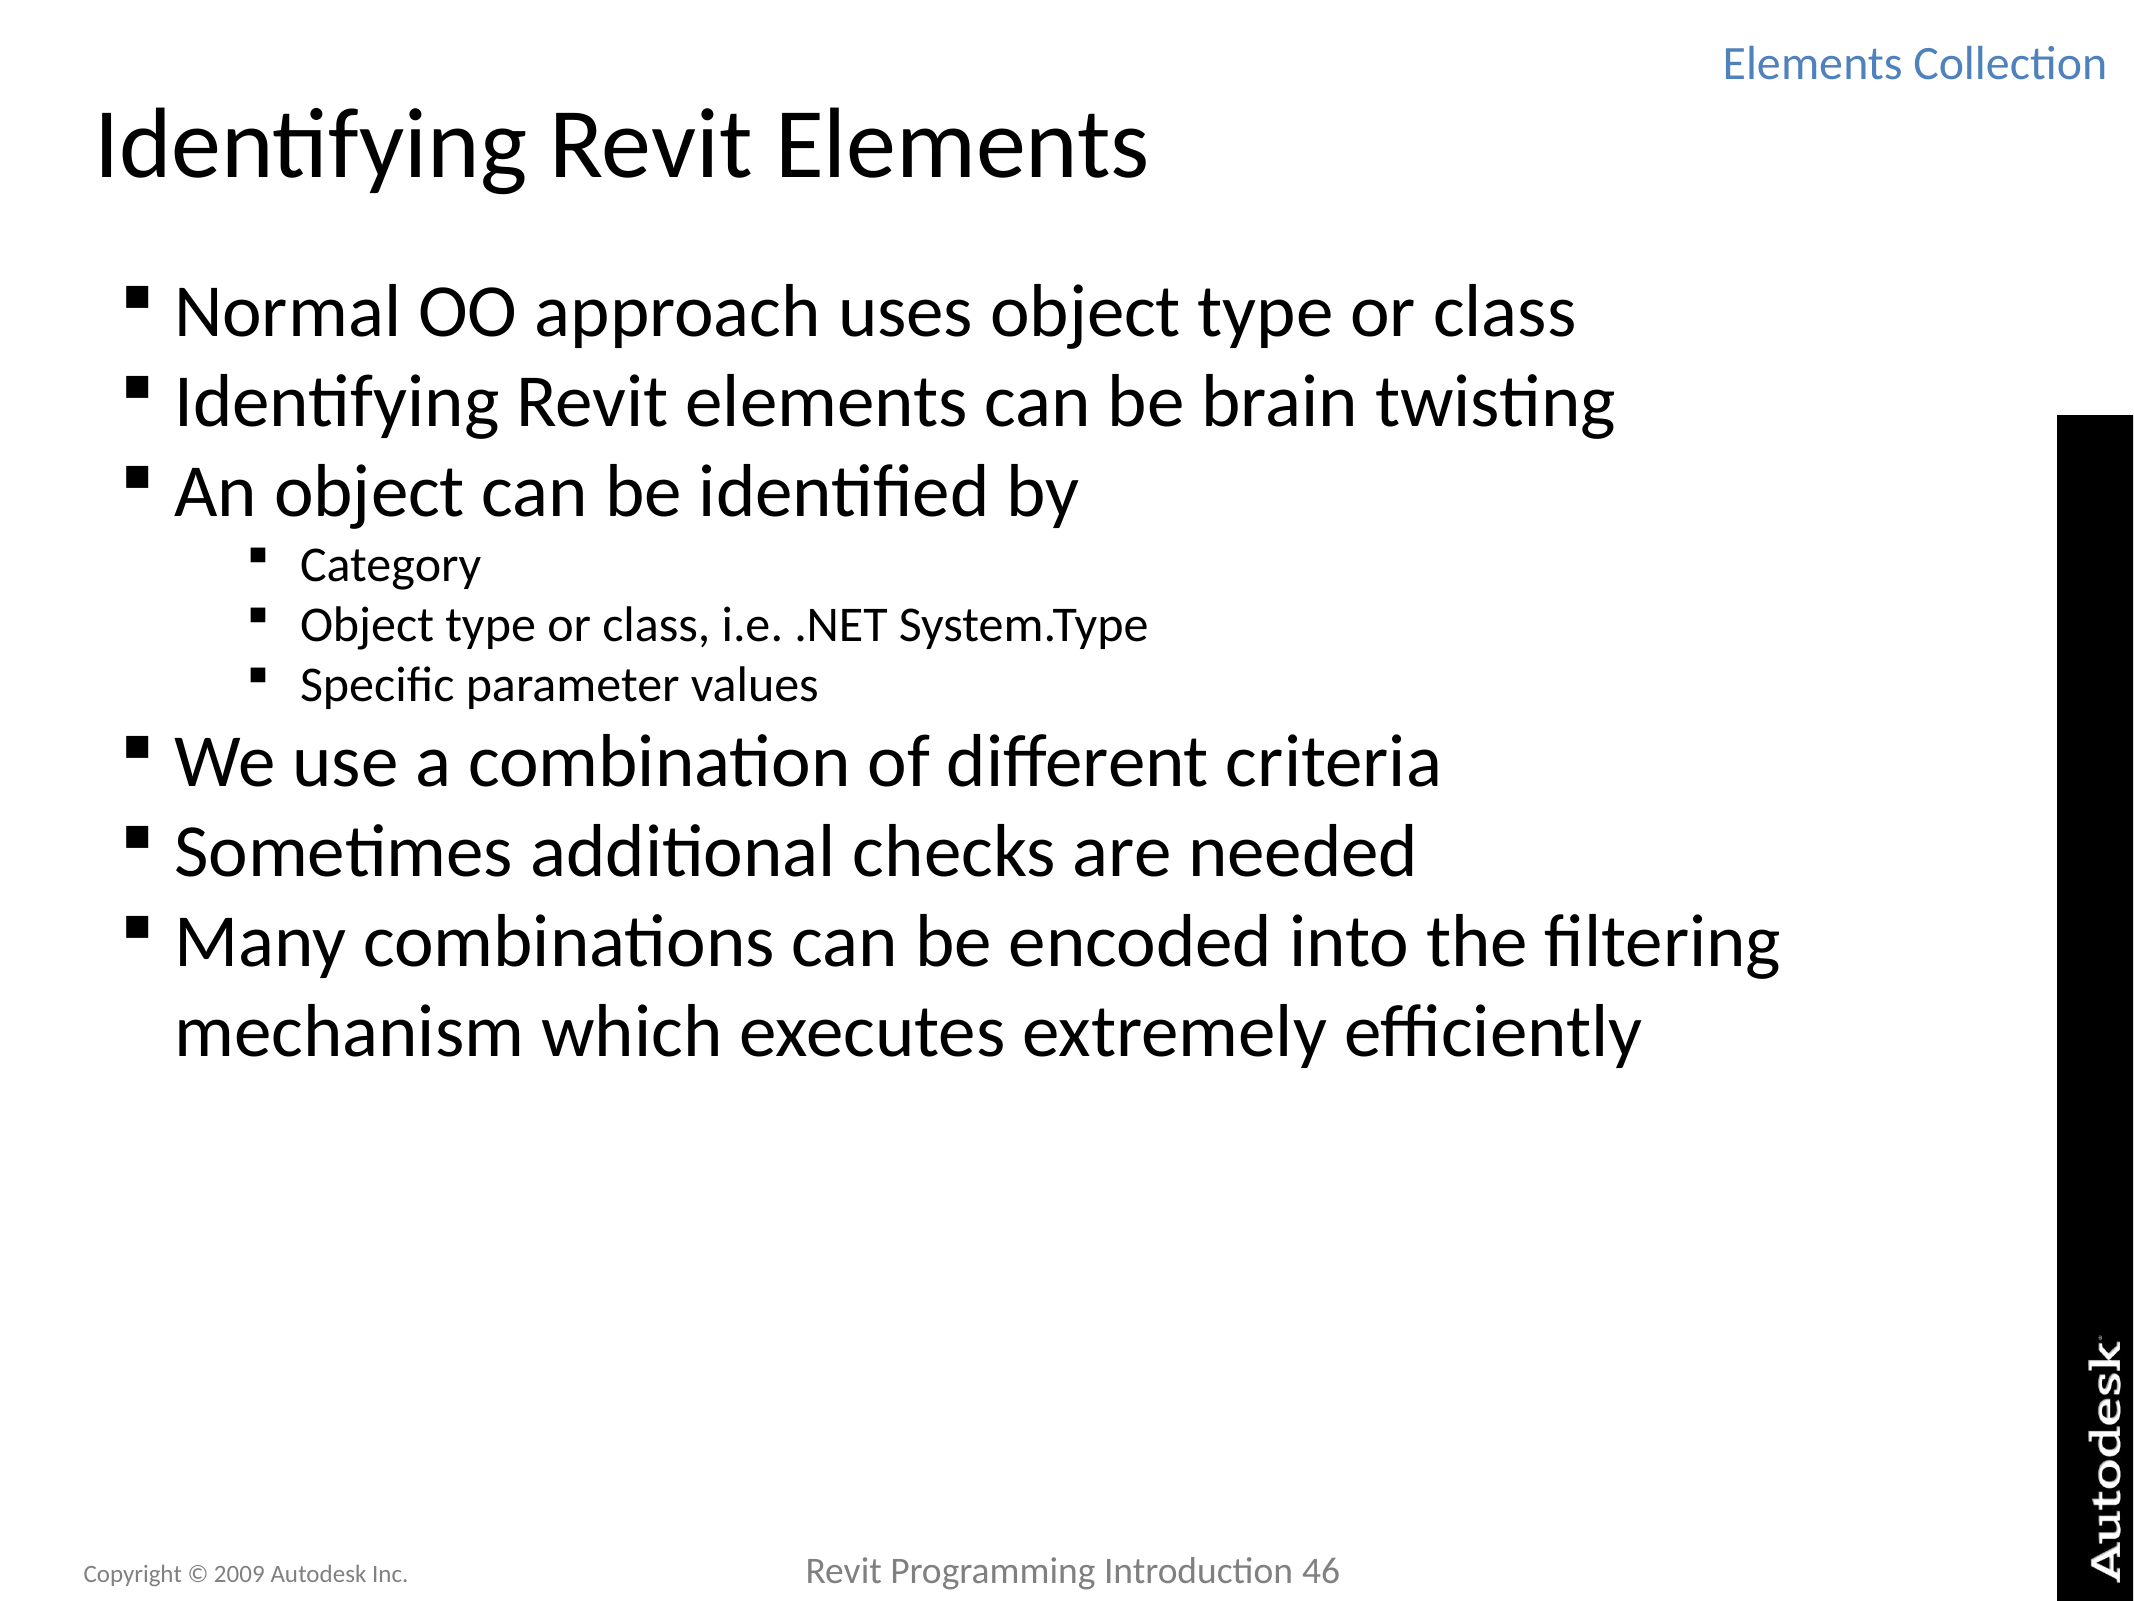

Elements Collection
# Identifying Revit Elements
Normal OO approach uses object type or class
Identifying Revit elements can be brain twisting
An object can be identified by
Category
Object type or class, i.e. .NET System.Type
Specific parameter values
We use a combination of different criteria
Sometimes additional checks are needed
Many combinations can be encoded into the filtering mechanism which executes extremely efficiently